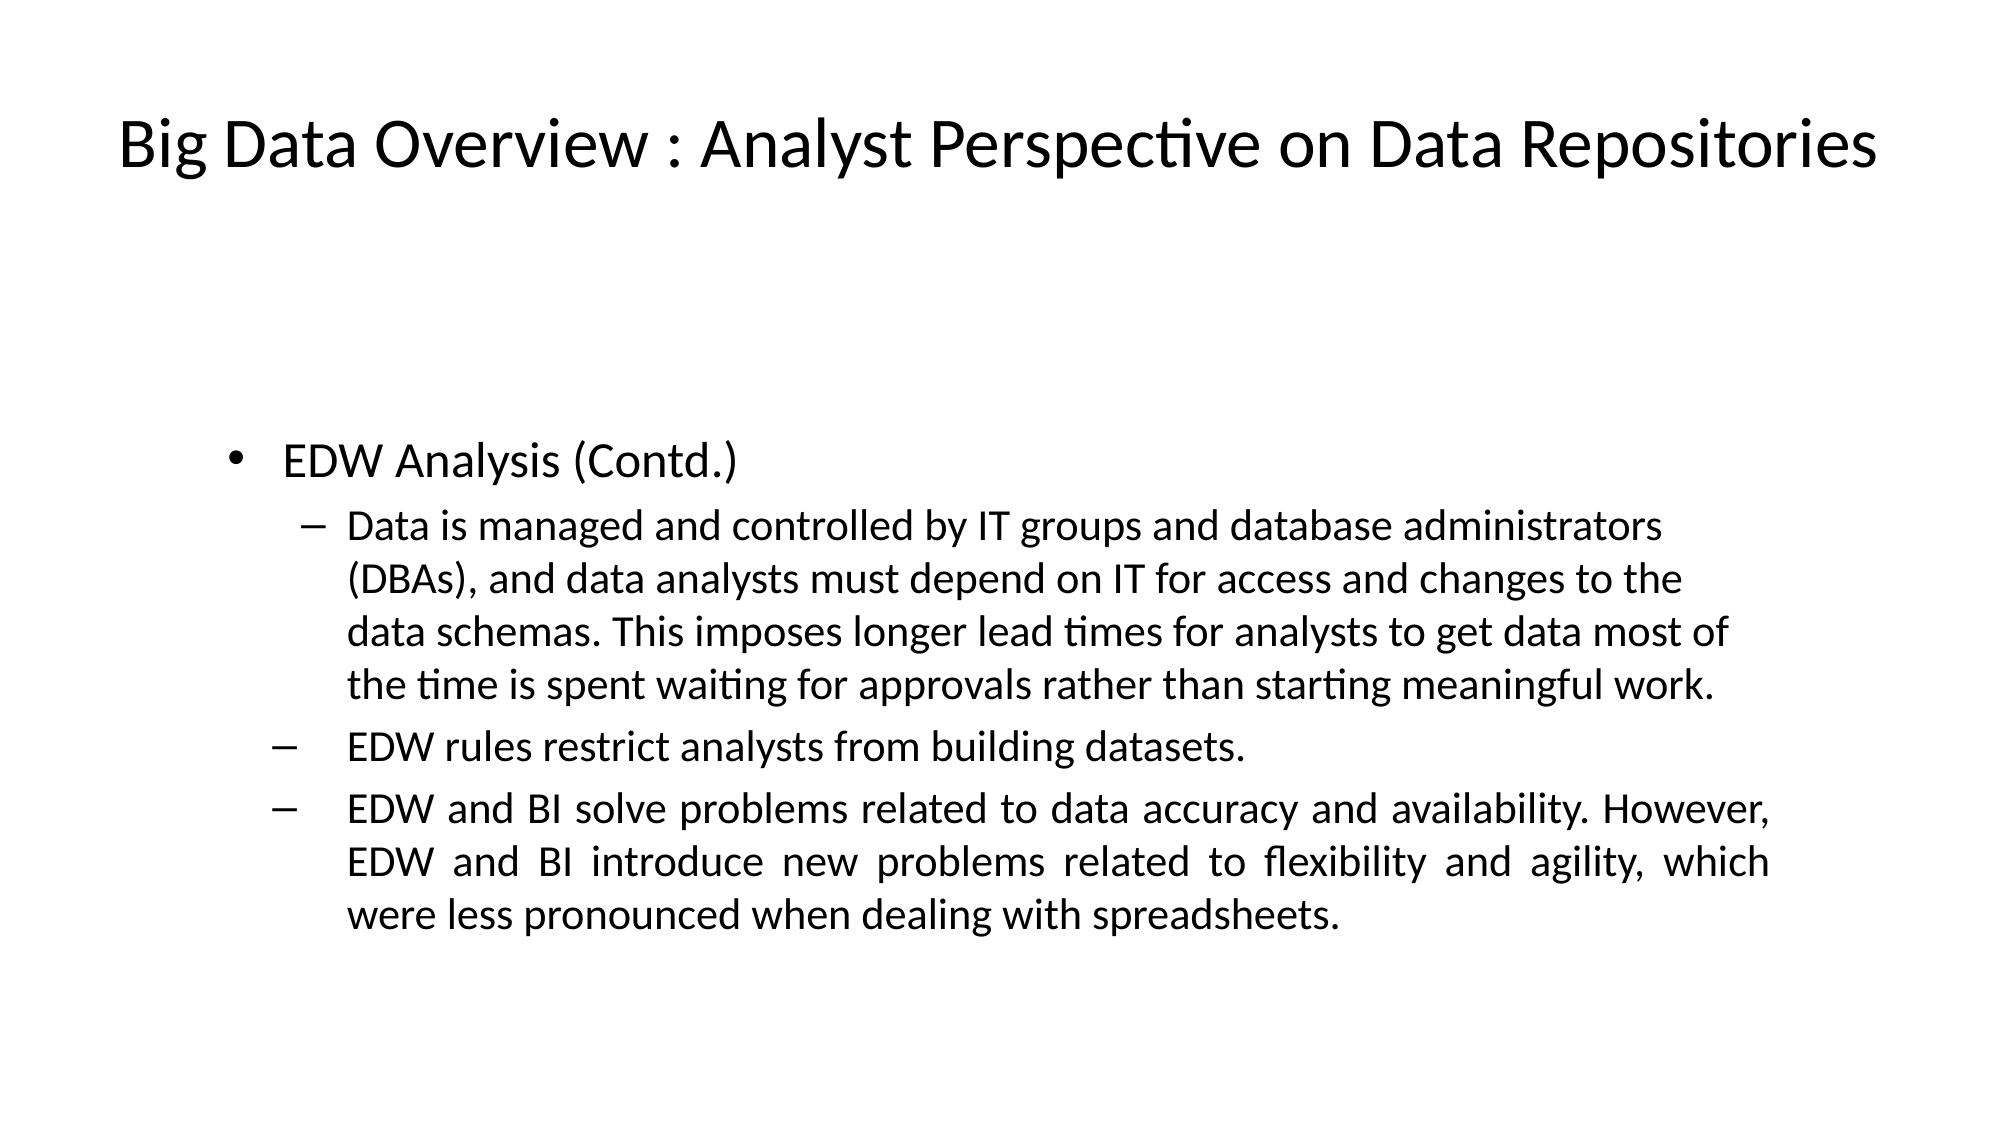

# Big Data Overview : Analyst Perspective on Data Repositories
EDW Analysis (Contd.)
Data is managed and controlled by IT groups and database administrators (DBAs), and data analysts must depend on IT for access and changes to the data schemas. This imposes longer lead times for analysts to get data most of the time is spent waiting for approvals rather than starting meaningful work.
EDW rules restrict analysts from building datasets.
EDW and BI solve problems related to data accuracy and availability. However, EDW and BI introduce new problems related to flexibility and agility, which were less pronounced when dealing with spreadsheets.